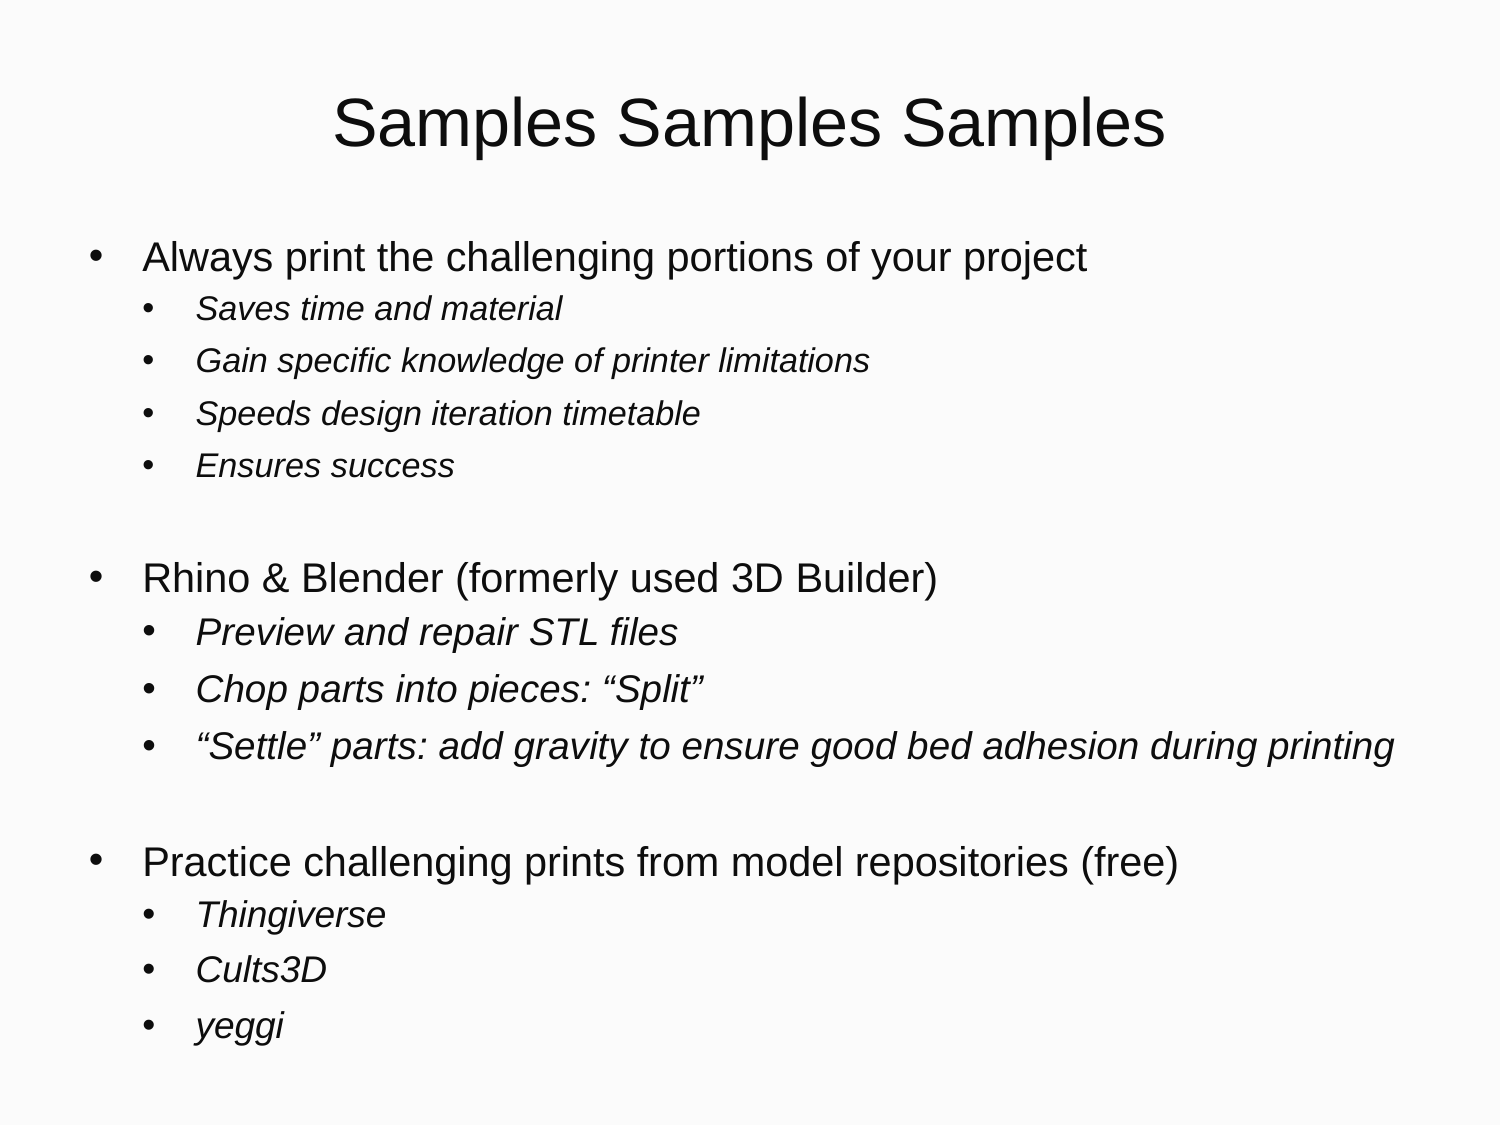

Samples Samples Samples

Always print the challenging portions of your project
Saves time and material
Gain specific knowledge of printer limitations
Speeds design iteration timetable
Ensures success

Rhino & Blender (formerly used 3D Builder)
Preview and repair STL files
Chop parts into pieces: “Split”
“Settle” parts: add gravity to ensure good bed adhesion during printing

Practice challenging prints from model repositories (free)
Thingiverse
Cults3D
yeggi